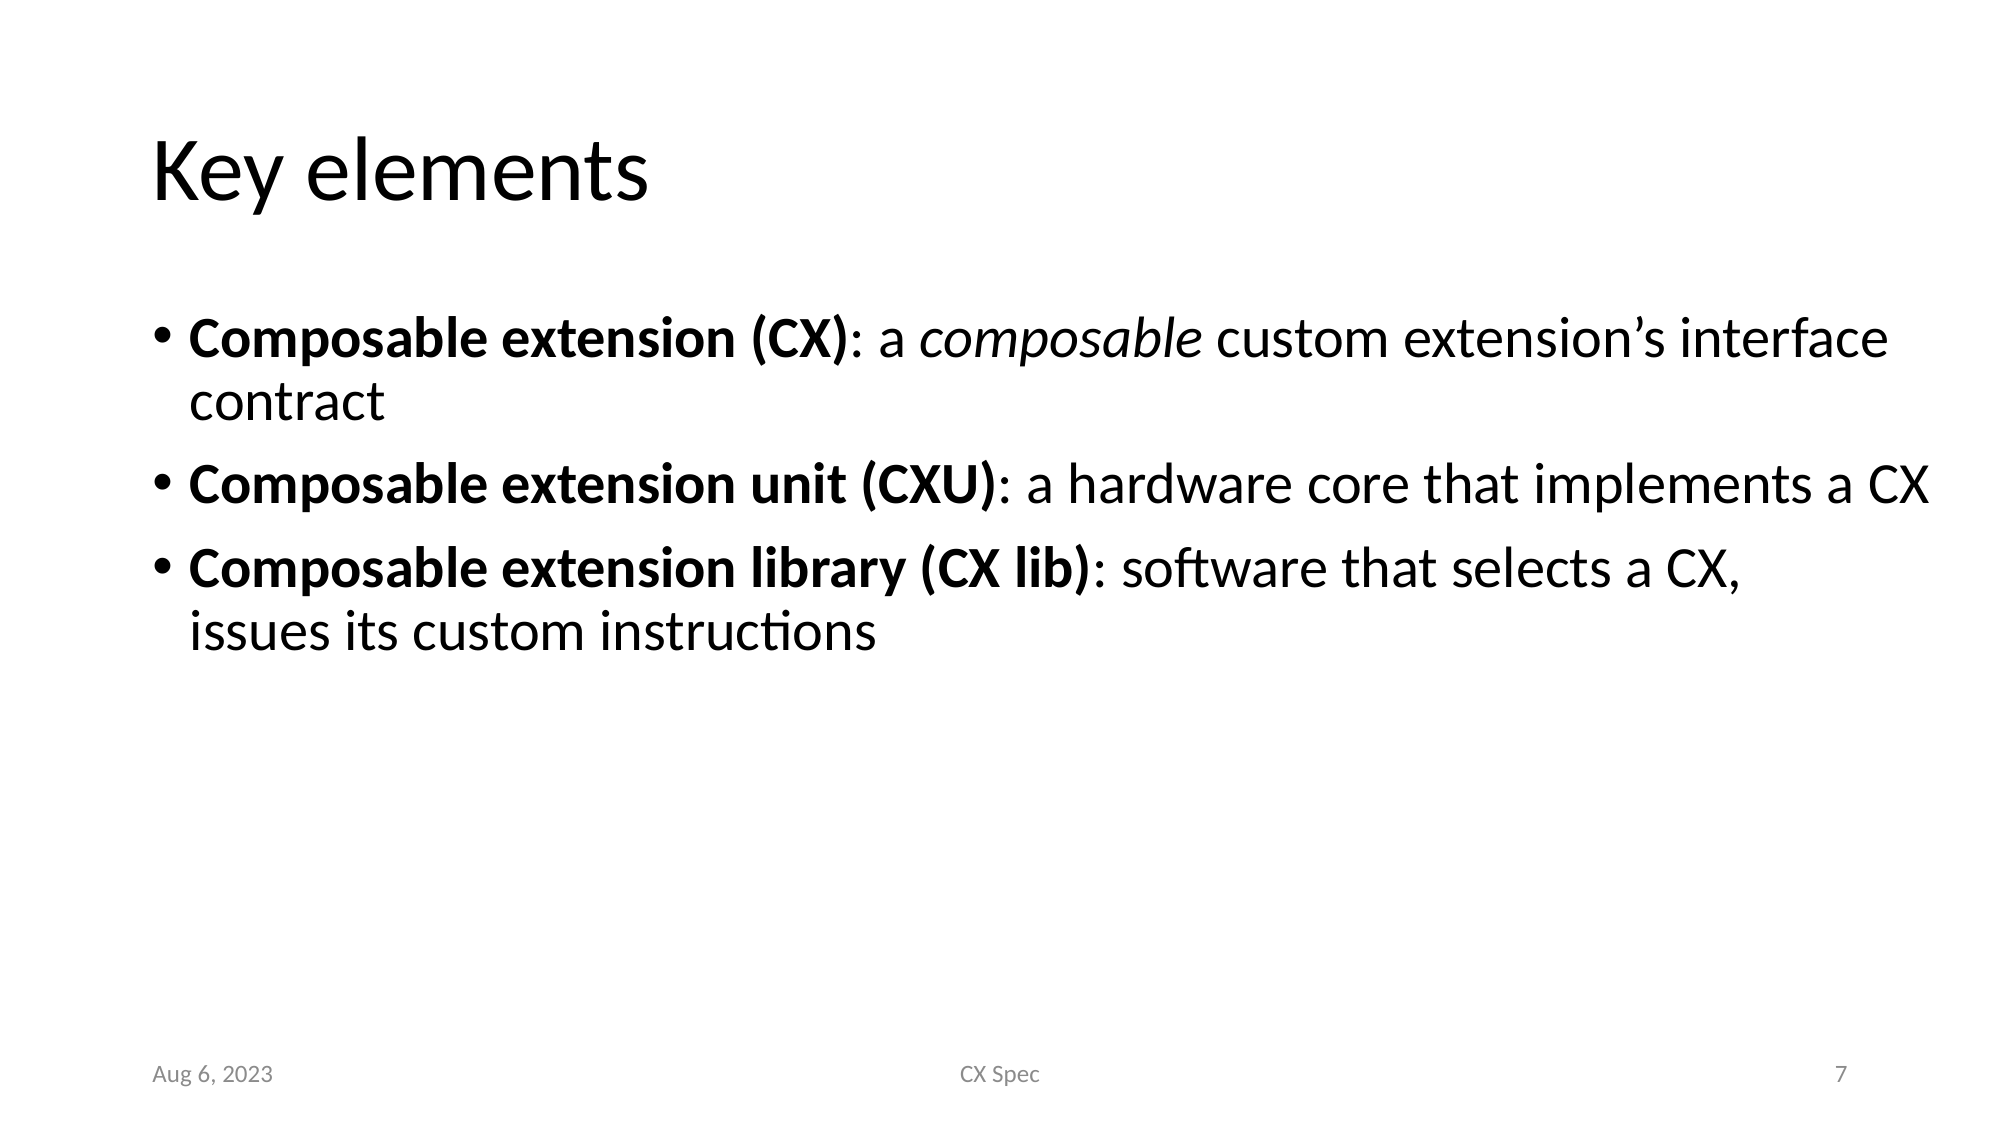

# Key elements
Composable extension (CX): a composable custom extension’s interface contract
Composable extension unit (CXU): a hardware core that implements a CX
Composable extension library (CX lib): software that selects a CX,
issues its custom instructions
Aug 6, 2023
CX Spec
7